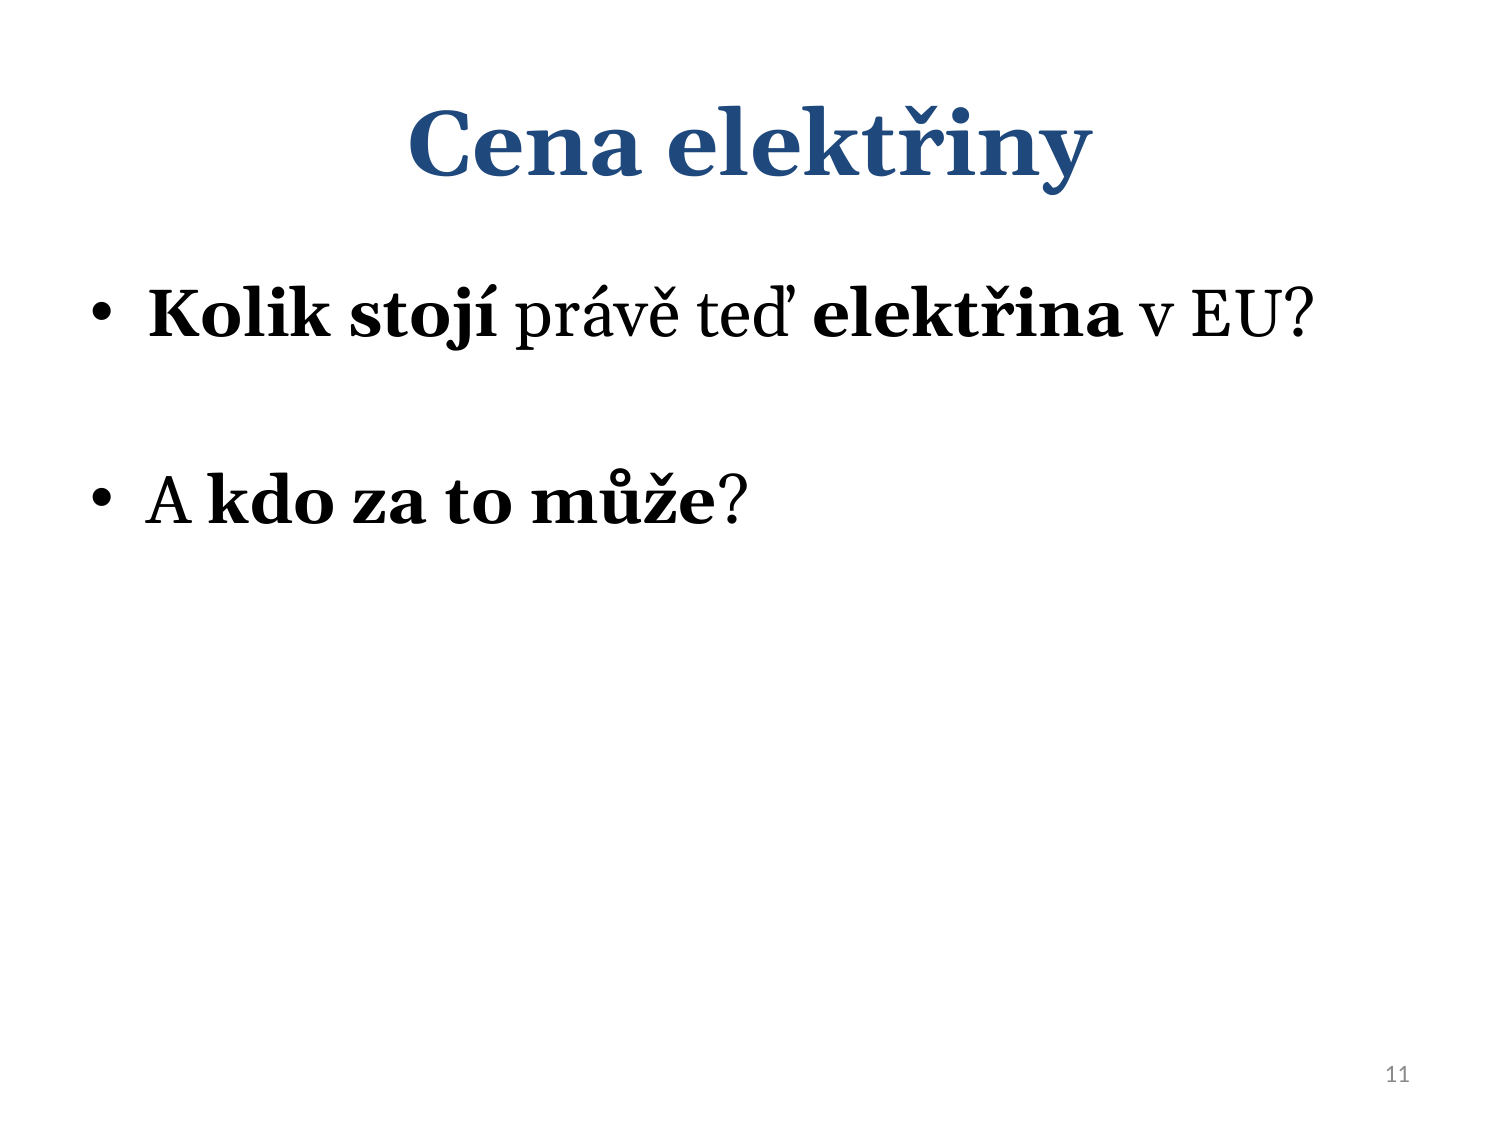

# Cena elektřiny
Kolik stojí právě teď elektřina v EU?

A kdo za to může?

11